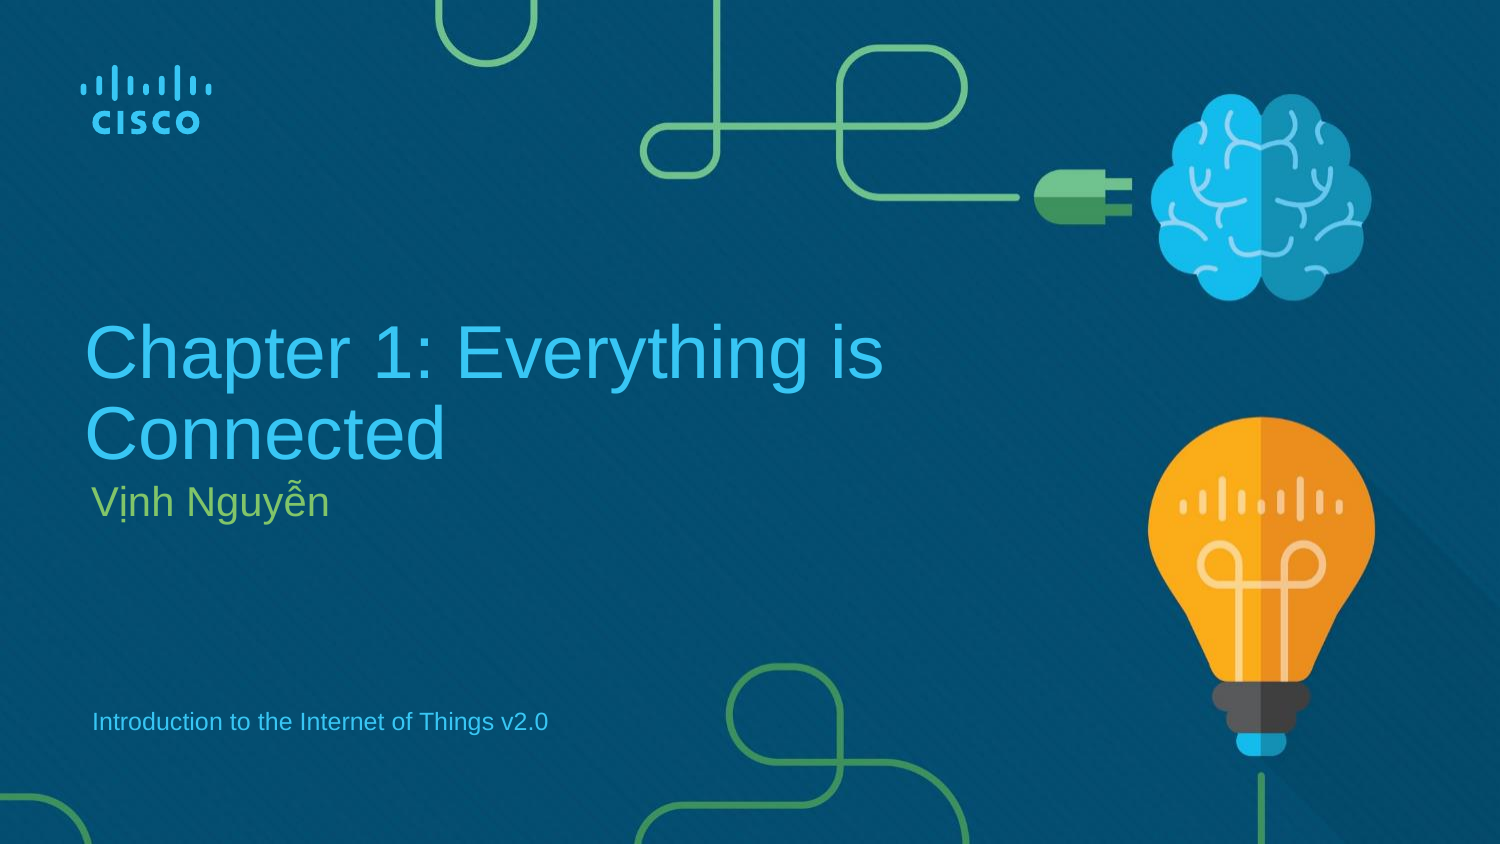

# Chapter 1: Everything is Connected
Vịnh Nguyễn
Introduction to the Internet of Things v2.0